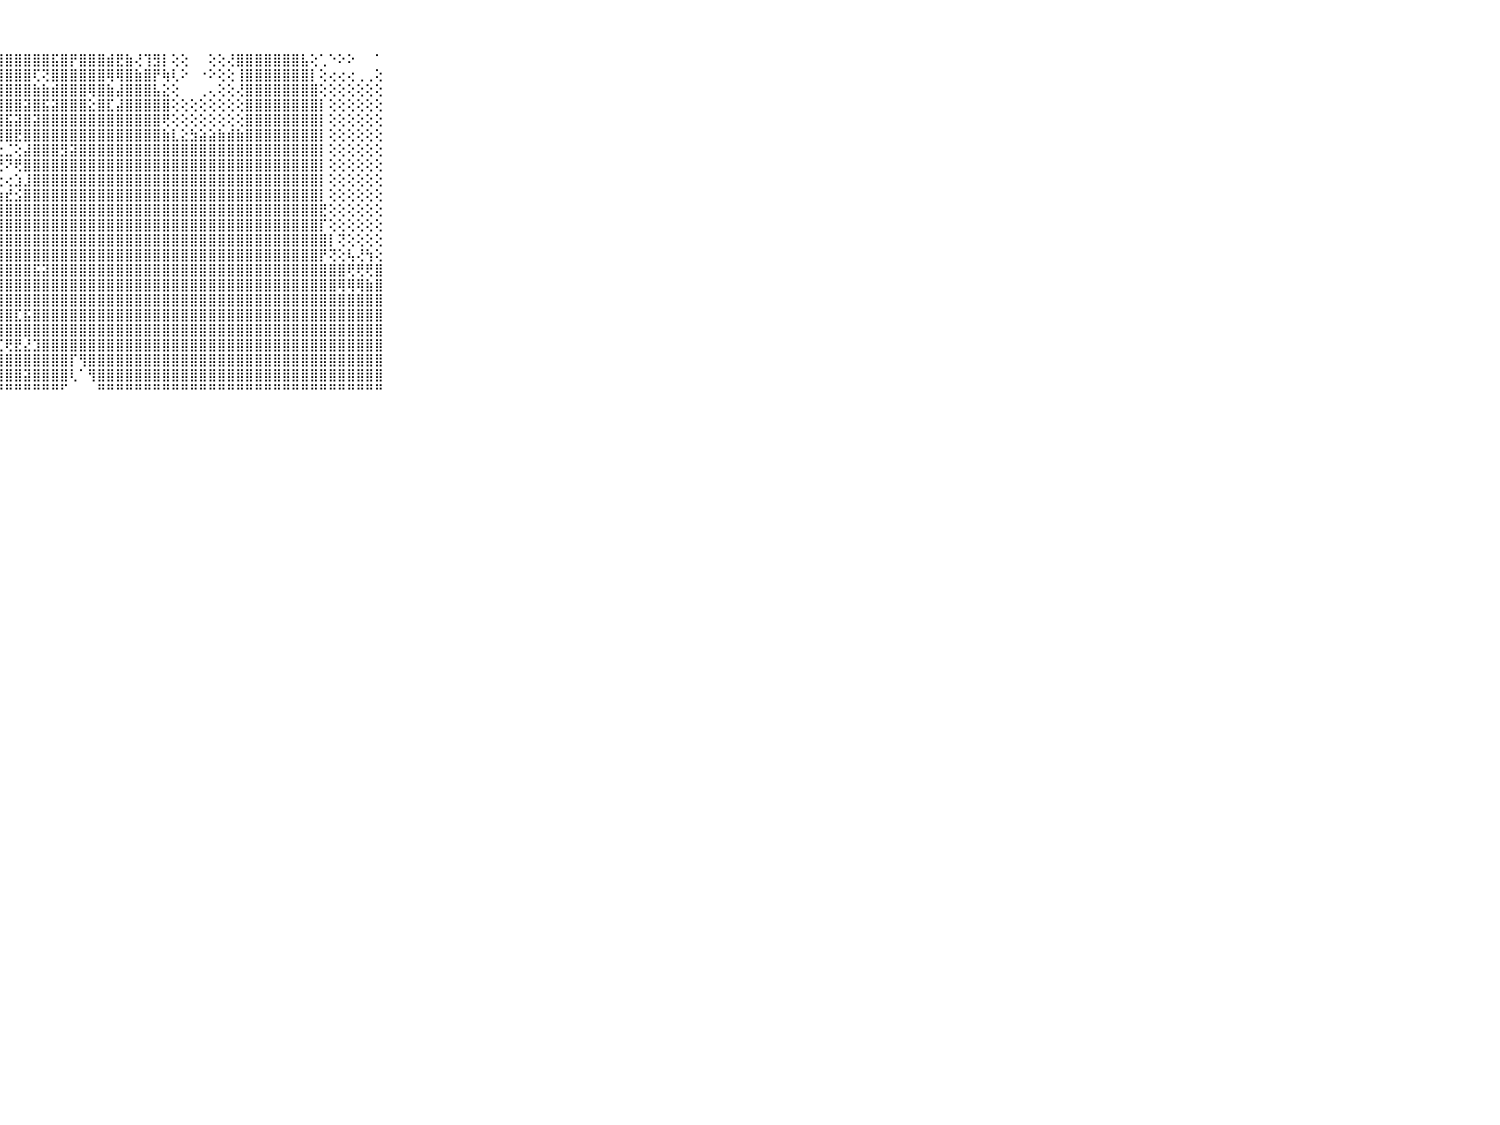

⠀⠀⠀⠀⠀⠀⠀⠀⠀⠀⠀⢕⢕⢝⢝⡟⢿⢿⡿⢿⣿⣿⣿⣿⣿⣿⣿⣿⣿⣿⣿⣿⣿⣯⣿⡟⣿⣿⣿⣾⣟⣷⢜⢹⣻⡇⢕⢕⠀⠀⢕⢕⢜⣿⣿⣿⣿⣿⣿⣿⣧⢕⢁⠑⠕⠕⠀⠀⠁⠀⠀⠀⠀⠀⠀⠀⠀⠀⠀⠀⠀
⠀⠀⠀⠀⠀⠀⠀⠀⠀⠀⠀⢸⣵⣷⣷⣧⣷⣵⣕⣸⣿⣿⣿⣿⣷⣾⣿⣿⣿⣿⣿⢏⢝⣿⣿⣿⣿⣿⣿⢿⢿⣿⣷⣿⡟⢷⢇⠕⠀⠐⠕⢕⢕⢸⣿⣿⣿⣿⣿⣿⣿⡇⢕⢔⢔⢔⢀⢀⢕⠀⠀⠀⠀⠀⠀⠀⠀⠀⠀⠀⠀
⠀⠀⠀⠀⠀⠀⠀⠀⠀⠀⠀⢸⣿⣿⣿⣿⣯⣝⣝⣿⣿⣿⣿⣿⣿⣟⣻⣿⣿⣿⣿⣷⣷⣾⣿⣿⣿⢿⣿⣷⣼⣿⣿⣿⣧⣕⢕⠀⠀⢀⢄⢕⢕⢜⣿⣿⣿⣿⣿⣿⣿⣿⢕⢕⢕⢕⢕⢕⢕⠀⠀⠀⠀⠀⠀⠀⠀⠀⠀⠀⠀
⠀⠀⠀⠀⠀⠀⠀⠀⠀⠀⠀⢼⡟⢻⢿⢿⢿⣿⡿⢿⣿⣿⣿⣿⣾⣿⣿⣿⣿⣿⣽⣿⣯⣽⣿⣿⣿⣕⣿⣏⣼⣿⣿⣿⣿⣿⢕⢕⢕⢕⢕⢕⢕⢕⣿⣿⣿⣿⣿⣿⣿⣿⡇⢕⢕⢕⢕⢕⢕⠀⠀⠀⠀⠀⠀⠀⠀⠀⠀⠀⠀
⠀⠀⠀⠀⠀⠀⠀⠀⠀⠀⠀⣵⣼⣾⣷⣕⣕⣼⣷⣵⣼⣿⣿⣿⣿⣿⣻⣿⣯⣽⣿⣽⣿⣿⣿⣿⣿⣿⣿⣿⣿⣿⣿⣿⣿⢟⢕⢕⢕⢕⢕⢕⢕⢕⣿⣿⣿⣿⣿⣿⣿⣿⡇⢕⢕⢕⢕⢕⢕⠀⠀⠀⠀⠀⠀⠀⠀⠀⠀⠀⠀
⠀⠀⠀⠀⠀⠀⠀⠀⠀⠀⠀⢸⣿⣿⣿⣿⣿⣿⢿⣿⡽⡿⢻⢿⠽⢻⣿⣿⣿⣟⣿⣿⣿⣿⣿⣿⣿⣿⣿⣿⣿⣿⣿⣿⣿⣷⣇⣕⣳⣵⣵⣷⣾⣷⣿⣿⣿⣿⣿⣿⣿⣿⡇⢕⢕⢕⢕⢕⢕⠀⠀⠀⠀⠀⠀⠀⠀⠀⠀⠀⠀
⠀⠀⠀⠀⠀⠀⠀⠀⠀⠀⠀⢺⣿⣿⣿⣿⣿⣿⣷⢏⠁⠀⠄⠀⢅⢕⢕⢕⣈⢕⣼⣿⣿⣿⣻⣽⣿⣿⣿⣿⣿⣿⣿⣿⣿⣿⣿⣿⣿⣿⣿⣿⣿⣿⣿⣿⣿⣿⣿⣿⣿⣿⡇⢕⢕⢕⢕⢕⢕⠀⠀⠀⠀⠀⠀⠀⠀⠀⠀⠀⠀
⠀⠀⠀⠀⠀⠀⠀⠀⠀⠀⠀⣿⣿⣿⣿⣿⡟⠙⠕⠀⠄⢕⢕⣰⢵⢗⢝⢝⠝⢟⣿⣿⣿⣿⣿⣿⣿⣿⣿⣿⣿⣿⣿⣿⣿⣿⣿⣿⣿⣿⣿⣿⣿⣿⣿⣿⣿⣿⣿⣿⣿⣿⡇⢕⢕⢕⢕⢕⢕⠀⠀⠀⠀⠀⠀⠀⠀⠀⠀⠀⠀
⠀⠀⠀⠀⠀⠀⠀⠀⠀⠀⠀⢻⣿⣿⣿⢟⢃⠀⠀⢄⢑⠕⢓⠑⢅⢄⢀⢔⢔⣱⣸⣿⣿⣿⣿⣿⣿⣿⣿⣿⣿⣿⣿⣿⣿⣿⣿⣿⣿⣿⣿⣿⣿⣿⣿⣿⣿⣿⣿⣿⣿⣿⡇⢕⢕⢕⢕⢕⢕⠀⠀⠀⠀⠀⠀⠀⠀⠀⠀⠀⠀
⠀⠀⠀⠀⠀⠀⠀⠀⠀⠀⠀⣾⣿⣷⡿⢕⢑⢐⢰⢄⢄⢔⢕⢔⢁⢕⢕⢱⣞⣪⣿⣿⣿⣿⣿⣿⣿⣿⣿⣿⣿⣿⣿⣿⣿⣿⣿⣿⣿⣿⣿⣿⣿⣿⣿⣿⣿⣿⣿⣿⣿⣿⡇⢕⢕⢕⢕⢕⢕⠀⠀⠀⠀⠀⠀⠀⠀⠀⠀⠀⠀
⠀⠀⠀⠀⠀⠀⠀⠀⠀⠀⠀⣿⣿⣿⡇⢱⢕⢕⡱⣕⣕⣵⣷⣷⣾⣷⣾⣿⣿⣿⣿⣿⣿⣿⣿⣿⣿⣿⣿⣿⣿⣿⣿⣿⣿⣿⣿⣿⣿⣿⣿⣿⣿⣿⣿⣿⣿⣿⣿⣿⣿⣿⣟⢕⢕⢕⢕⢕⢕⠀⠀⠀⠀⠀⠀⠀⠀⠀⠀⠀⠀
⠀⠀⠀⠀⠀⠀⠀⠀⠀⠀⠀⣿⣿⣿⣿⢕⢕⢝⣹⣿⣿⣿⣿⣿⣿⣿⣿⣿⣿⣿⣿⣿⣿⣿⣿⣿⣿⣿⣿⣿⣿⣿⣿⣿⣿⣿⣿⣿⣿⣿⣿⣿⣿⣿⣿⣿⣿⣿⣿⣿⣿⣿⡏⢕⢕⢕⢕⢕⢕⠀⠀⠀⠀⠀⠀⠀⠀⠀⠀⠀⠀
⠀⠀⠀⠀⠀⠀⠀⠀⠀⠀⠀⣿⣿⣿⣿⡕⢕⢕⣾⣿⣿⣿⣿⣿⣿⣿⣿⣿⣿⣿⣿⣿⣿⣿⣿⣿⣿⣿⣿⣿⣿⣿⣿⣿⣿⣿⣿⣿⣿⣿⣿⣿⣿⣿⣿⣿⣿⣿⣿⣿⣿⣿⣿⡇⢝⢕⢕⢕⢕⠀⠀⠀⠀⠀⠀⠀⠀⠀⠀⠀⠀
⠀⠀⠀⠀⠀⠀⠀⠀⠀⠀⠀⣿⣿⣿⣿⡇⠑⢕⣿⣿⣿⣿⣿⣿⣿⣿⣿⣿⣿⣿⣿⣿⣿⣿⣿⣿⣿⣿⣿⣿⣿⣿⣿⣿⣿⣿⣿⣿⣿⣿⣿⣿⣿⣿⣿⣿⣿⣿⣿⣿⣿⣿⡟⢝⢕⢧⢜⢳⢕⠀⠀⠀⠀⠀⠀⠀⠀⠀⠀⠀⠀
⠀⠀⠀⠀⠀⠀⠀⠀⠀⠀⠀⣿⣿⣿⣿⣿⡔⠕⢹⣿⣿⣿⣿⣿⣿⣿⣿⣿⣿⣿⣿⣯⣽⣿⣿⣿⣿⣿⣿⣿⣿⣿⣿⣿⣿⣿⣿⣿⣿⣿⣿⣿⣿⣿⣿⣿⣿⣿⣿⣿⣿⣿⣿⣿⣿⢟⢟⢟⣿⠀⠀⠀⠀⠀⠀⠀⠀⠀⠀⠀⠀
⠀⠀⠀⠀⠀⠀⠀⠀⠀⠀⠀⣿⣿⣿⣿⣿⣧⡕⢸⣿⣿⣿⣷⣷⣿⣿⣿⣿⣿⣿⣿⣿⣿⣿⣿⣿⣿⣿⣿⣿⣿⣿⣿⣿⣿⣿⣿⣿⣿⣿⣿⣿⣿⣿⣿⣿⣿⣿⣿⣿⣿⣿⣿⣿⢿⢿⢿⣷⣿⠀⠀⠀⠀⠀⠀⠀⠀⠀⠀⠀⠀
⠀⠀⠀⠀⠀⠀⠀⠀⠀⠀⠀⣿⣿⣿⣿⣿⣿⣿⣾⣿⣿⣿⣿⣿⣿⣿⣿⣿⣿⣿⣿⣿⣿⣿⣿⣿⣿⣿⣿⣿⣿⣿⣿⣿⣿⣿⣿⣿⣿⣿⣿⣿⣿⣿⣿⣿⣿⣿⣿⣿⣿⣿⣿⣿⣿⣿⣿⣿⣿⠀⠀⠀⠀⠀⠀⠀⠀⠀⠀⠀⠀
⠀⠀⠀⠀⠀⠀⠀⠀⠀⠀⠀⣿⣿⣿⣿⣿⣿⣿⣿⣿⣿⣿⣿⣿⣿⣿⣿⣿⣿⣏⣯⣿⣿⣿⣿⣿⣿⣿⣿⣿⣿⣿⣿⣿⣿⣿⣿⣿⣿⣿⣿⣿⣿⣿⣿⣿⣿⣿⣿⣿⣿⣿⣿⣿⣿⣿⣿⣿⣿⠀⠀⠀⠀⠀⠀⠀⠀⠀⠀⠀⠀
⠀⠀⠀⠀⠀⠀⠀⠀⠀⠀⠀⣿⣿⣿⣿⣿⣿⣿⣿⣿⣿⣿⣿⣿⣿⣿⣿⣿⣿⣿⣿⣿⣿⣿⣿⣿⣿⣿⣿⣿⣿⣿⣿⣿⣿⣿⣿⣿⣿⣿⣿⣿⣿⣿⣿⣿⣿⣿⣿⣿⣿⣿⣿⣿⣿⣿⣿⣿⣿⠀⠀⠀⠀⠀⠀⠀⠀⠀⠀⠀⠀
⠀⠀⠀⠀⠀⠀⠀⠀⠀⠀⠀⣿⣿⣿⣿⣿⣿⣿⣿⣿⣿⣿⣿⣿⣿⣿⢟⢏⢟⣟⣜⣹⣿⣿⣿⣿⣿⣿⣿⣿⣿⣿⣿⣿⣿⣿⣿⣿⣿⣿⣿⣿⣿⣿⣿⣿⣿⣿⣿⣿⣿⣿⣿⣿⣿⣿⣿⣿⣿⠀⠀⠀⠀⠀⠀⠀⠀⠀⠀⠀⠀
⠀⠀⠀⠀⠀⠀⠀⠀⠀⠀⠀⣿⣿⣿⣿⣿⣿⣿⣿⣿⣿⣿⣿⣿⣿⣿⣿⣿⣿⣿⣿⣿⣿⣿⣿⡏⢻⣿⣿⣿⣿⣿⣿⣿⣿⣿⣿⣿⣿⣿⣿⣿⣿⣿⣿⣿⣿⣿⣿⣿⣿⣿⣿⣿⣿⣿⣿⣿⣿⠀⠀⠀⠀⠀⠀⠀⠀⠀⠀⠀⠀
⠀⠀⠀⠀⠀⠀⠀⠀⠀⠀⠀⣿⣿⣿⣿⣿⣿⣿⣿⣿⣿⡟⣿⣿⣿⣿⣿⣿⣿⣿⣽⣿⣿⣿⣿⢇⠁⢻⣿⣿⣿⣿⣿⣿⣿⣿⣿⣿⣿⣿⣿⣿⣿⣿⣿⣿⣿⣿⣿⣿⣿⣿⣿⣿⣿⣿⣿⣿⣿⠀⠀⠀⠀⠀⠀⠀⠀⠀⠀⠀⠀
⠀⠀⠀⠀⠀⠀⠀⠀⠀⠀⠀⠛⠛⠛⠛⠛⠛⠛⠛⠛⠛⠑⠛⠛⠛⠛⠛⠛⠛⠛⠛⠛⠛⠛⠋⠀⠀⠀⠛⠛⠛⠛⠛⠛⠛⠛⠛⠛⠛⠛⠛⠛⠛⠛⠛⠛⠛⠛⠛⠛⠛⠛⠛⠛⠛⠛⠛⠛⠛⠀⠀⠀⠀⠀⠀⠀⠀⠀⠀⠀⠀